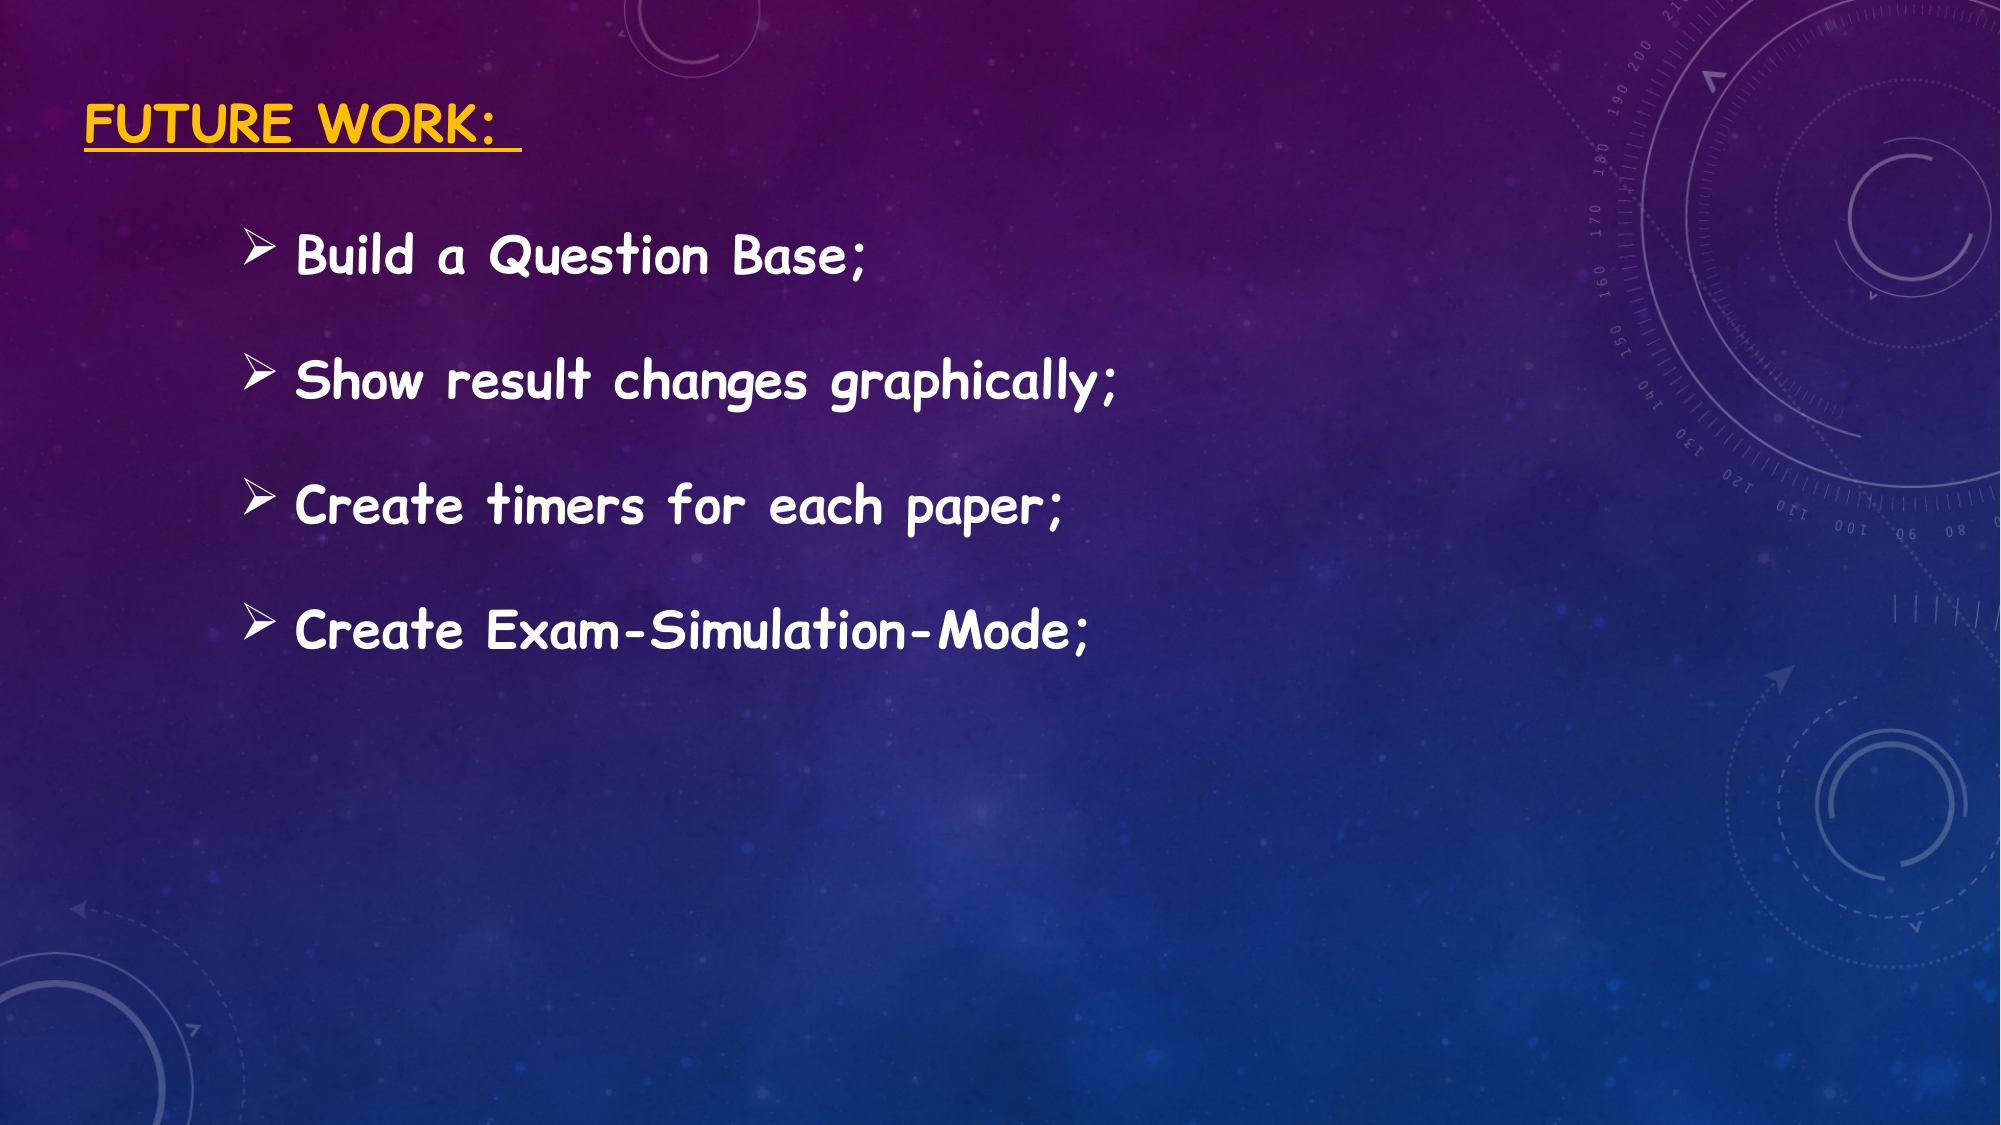

# future work:
Build a Question Base;
Show result changes graphically;
Create timers for each paper;
Create Exam-Simulation-Mode;